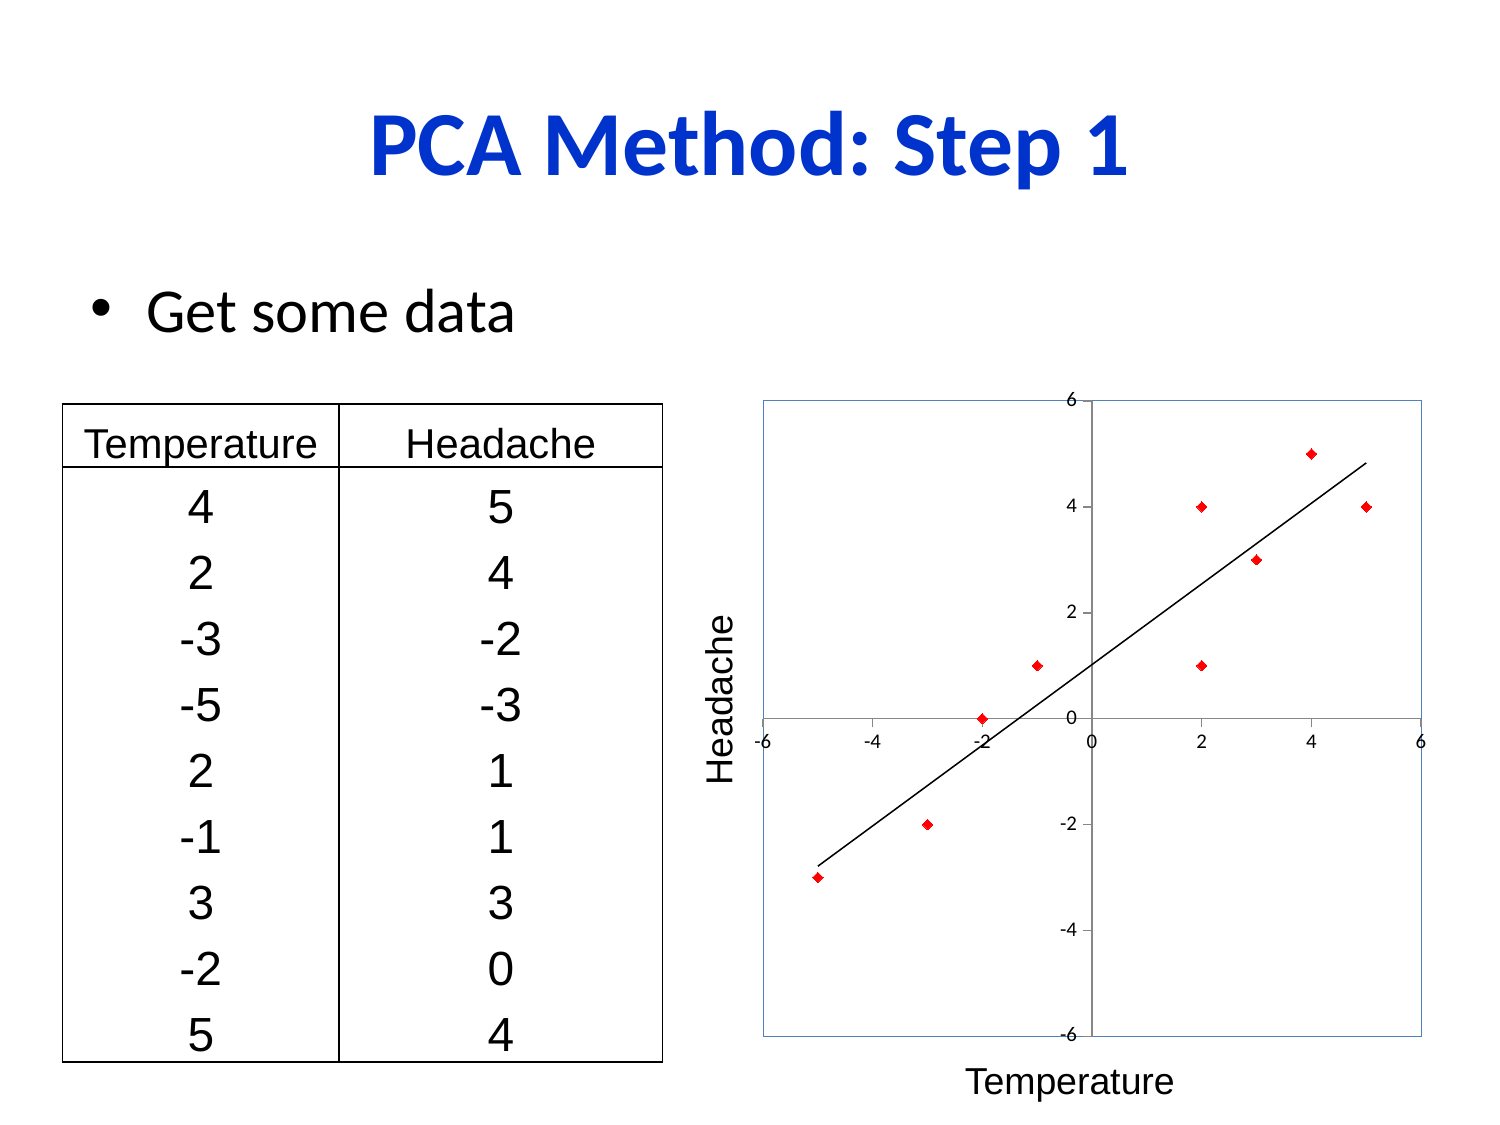

# PCA Method: Step 1
Get some data

### Chart

| Category |  |
|---|---|
| Temperature | Headache |
| --- | --- |
| 4 | 5 |
| 2 | 4 |
| -3 | -2 |
| -5 | -3 |
| 2 | 1 |
| -1 | 1 |
| 3 | 3 |
| -2 | 0 |
| 5 | 4 |
Headache
Temperature